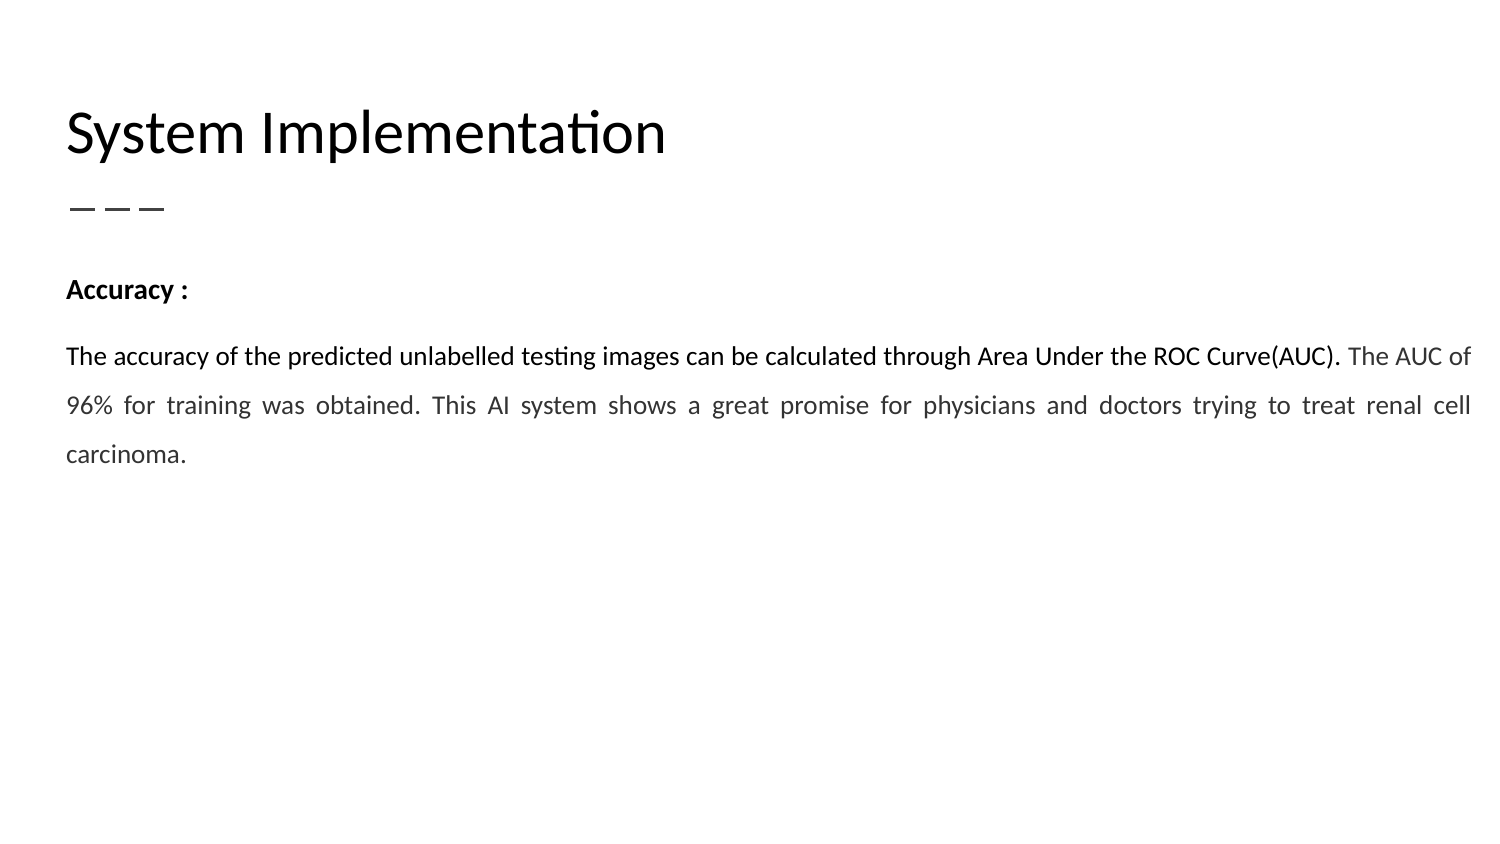

# System Implementation
Accuracy :
The accuracy of the predicted unlabelled testing images can be calculated through Area Under the ROC Curve(AUC). The AUC of 96% for training was obtained. This AI system shows a great promise for physicians and doctors trying to treat renal cell carcinoma.